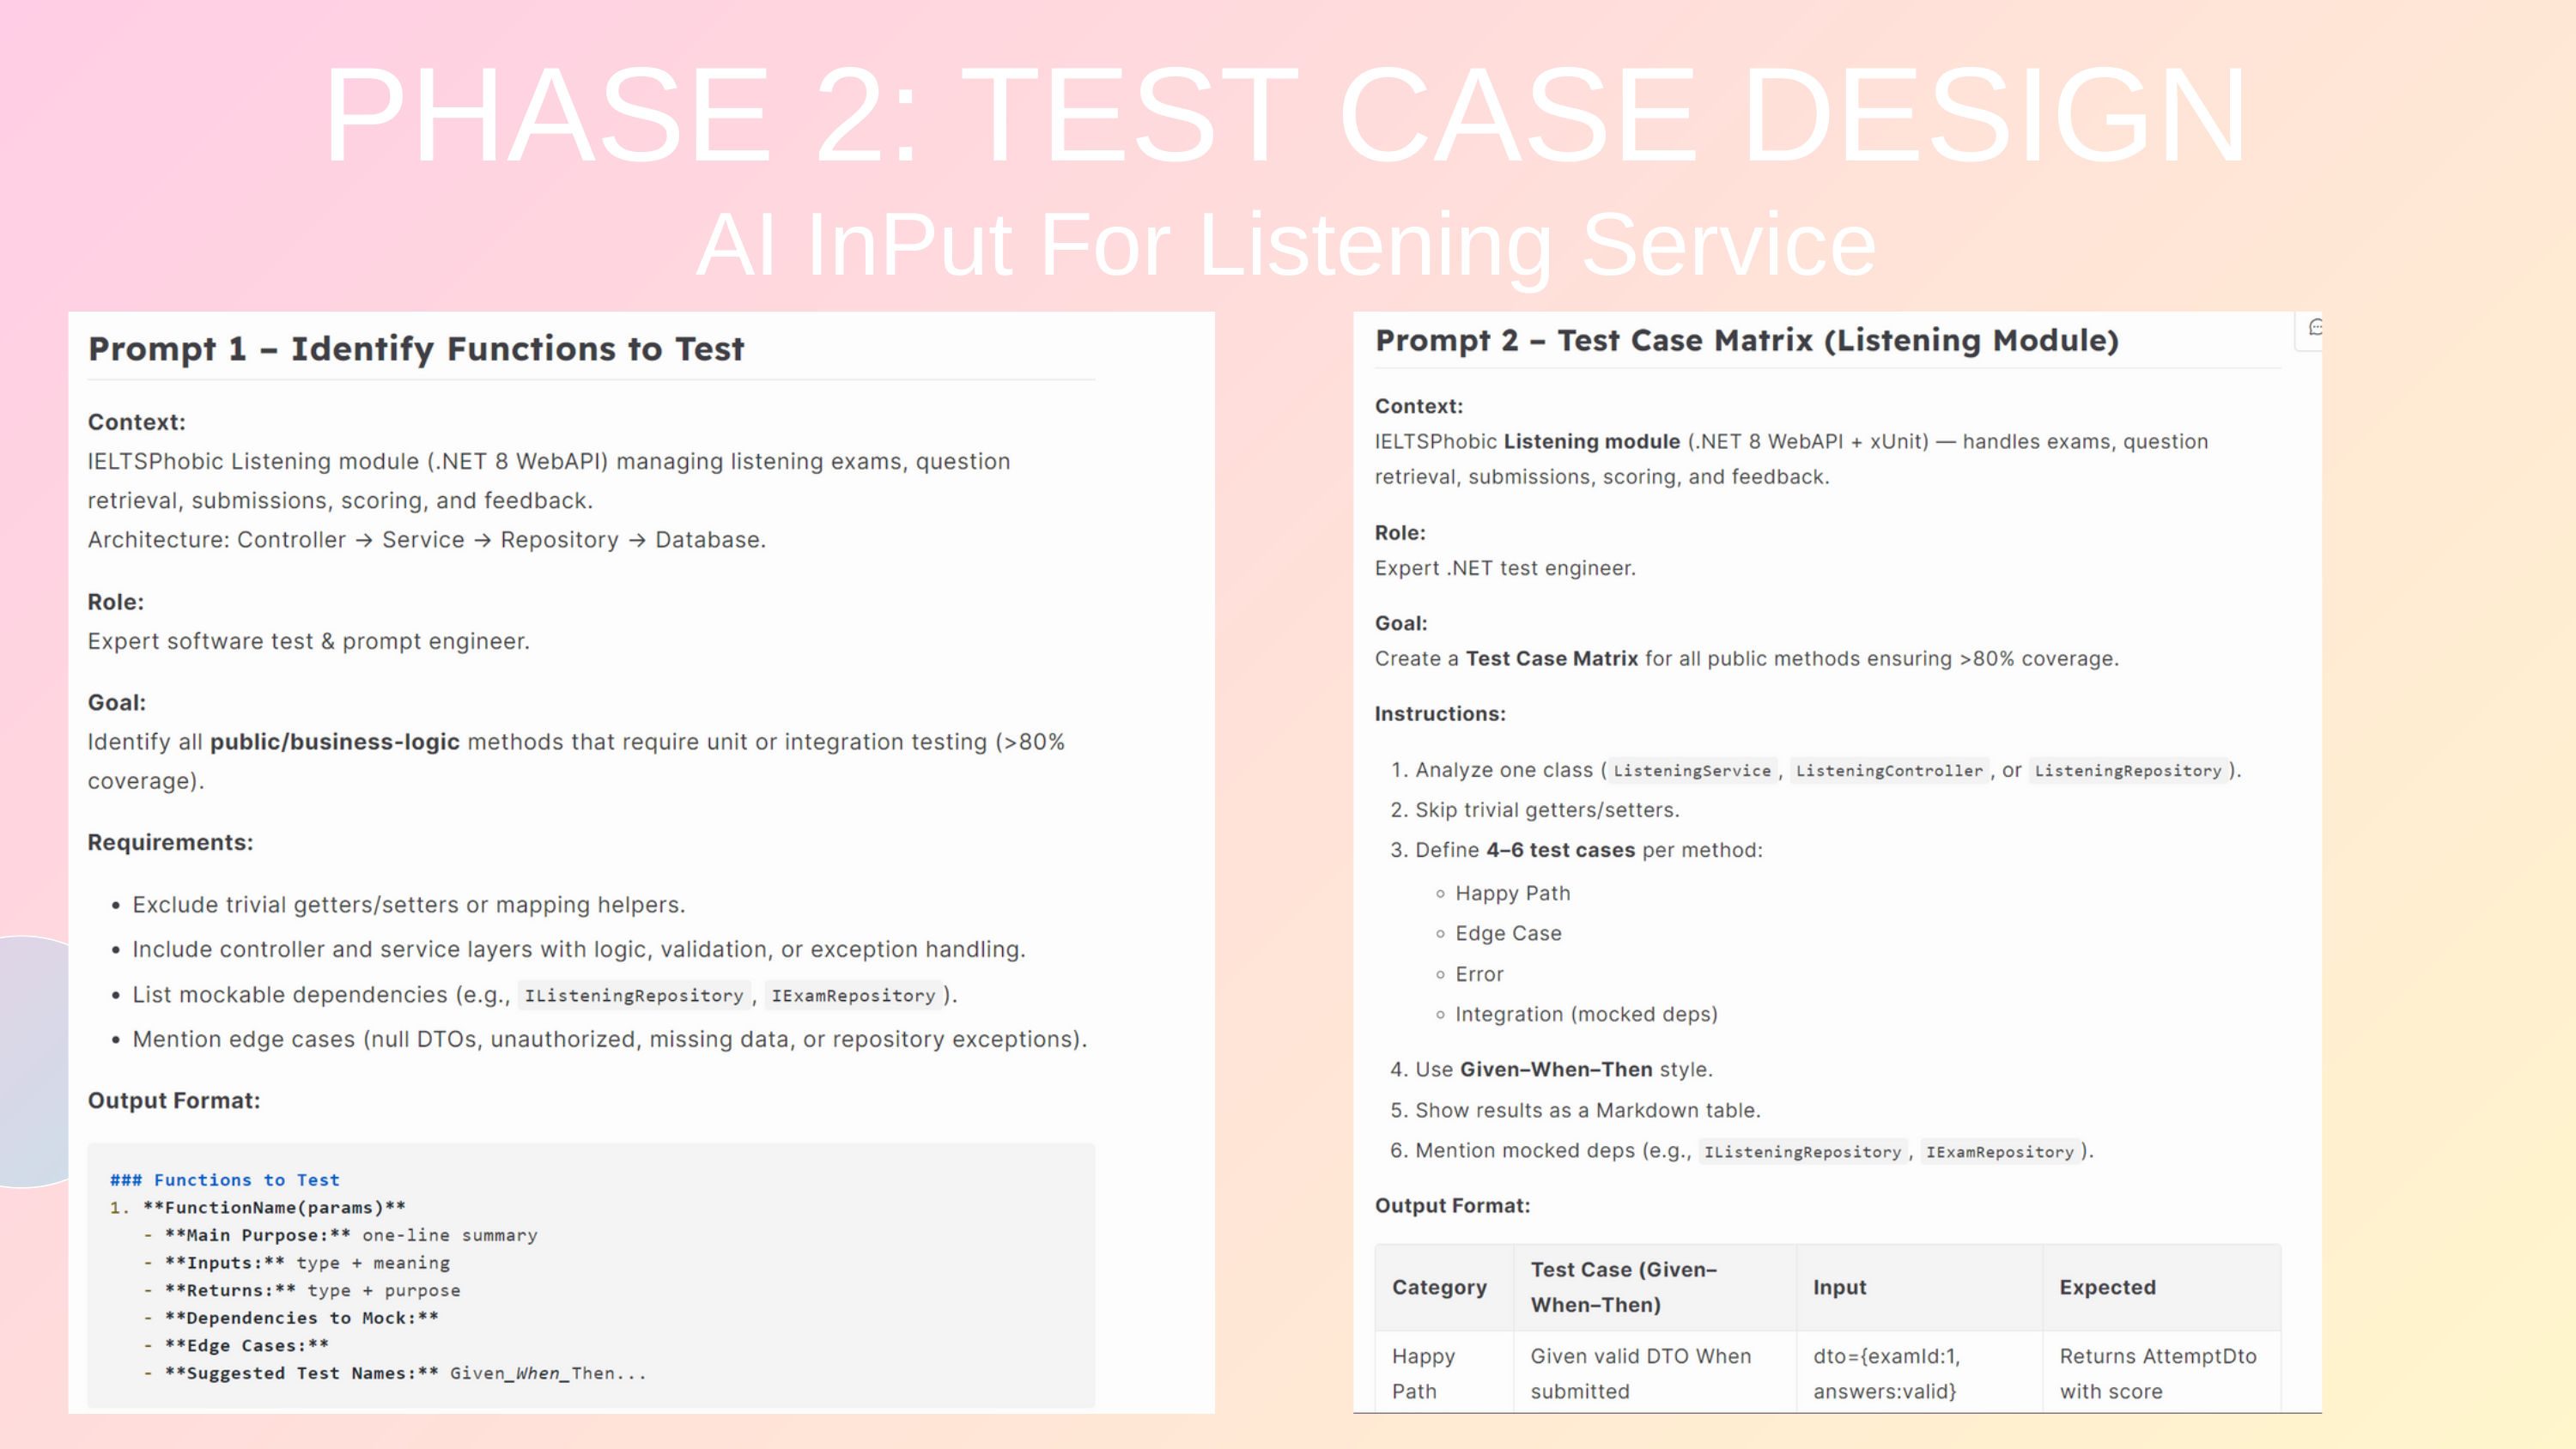

PHASE 2: TEST CASE DESIGN
AI InPut For Listening Service